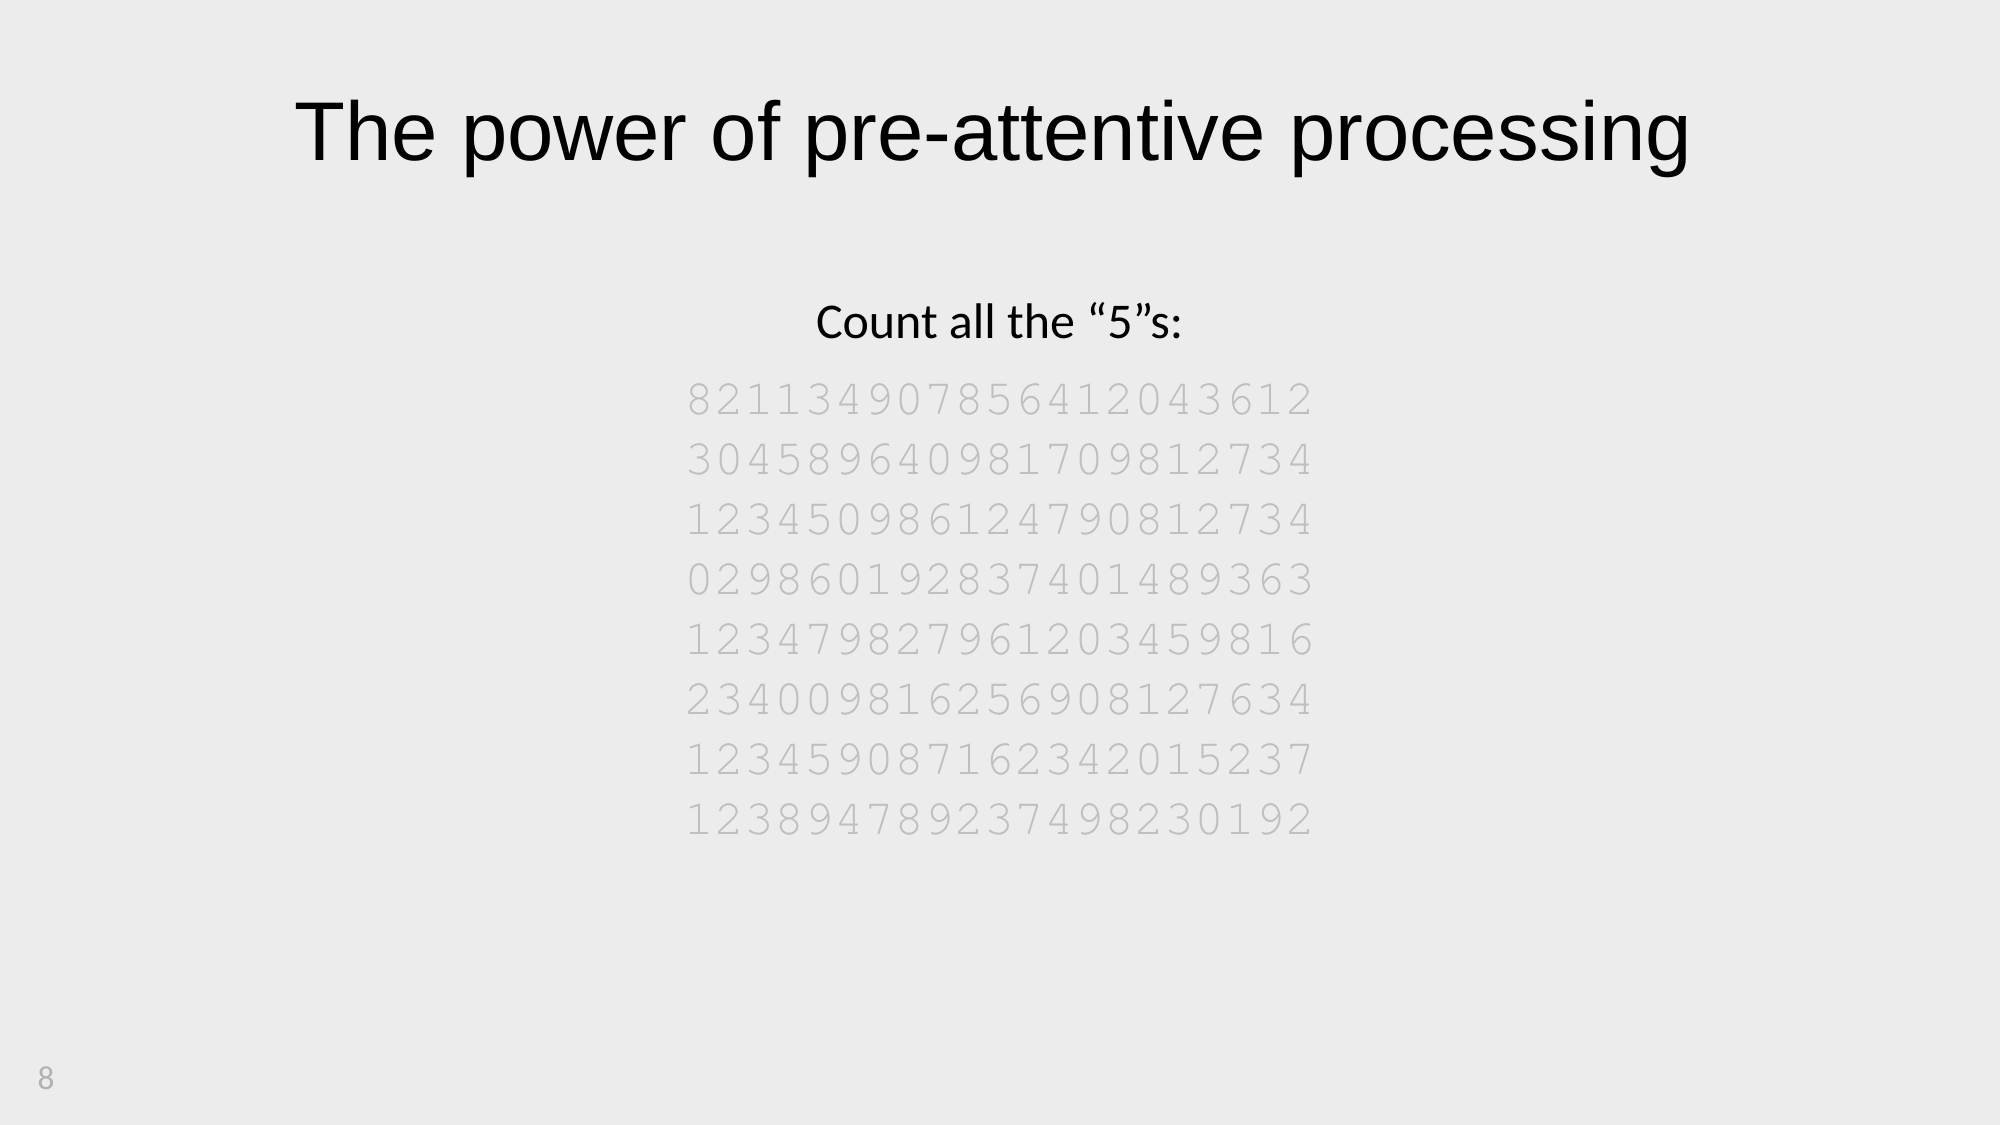

# The power of pre-attentive processing
Count all the “5”s:
821134907856412043612
304589640981709812734
123450986124790812734
029860192837401489363
123479827961203459816
234009816256908127634
123459087162342015237
123894789237498230192
8